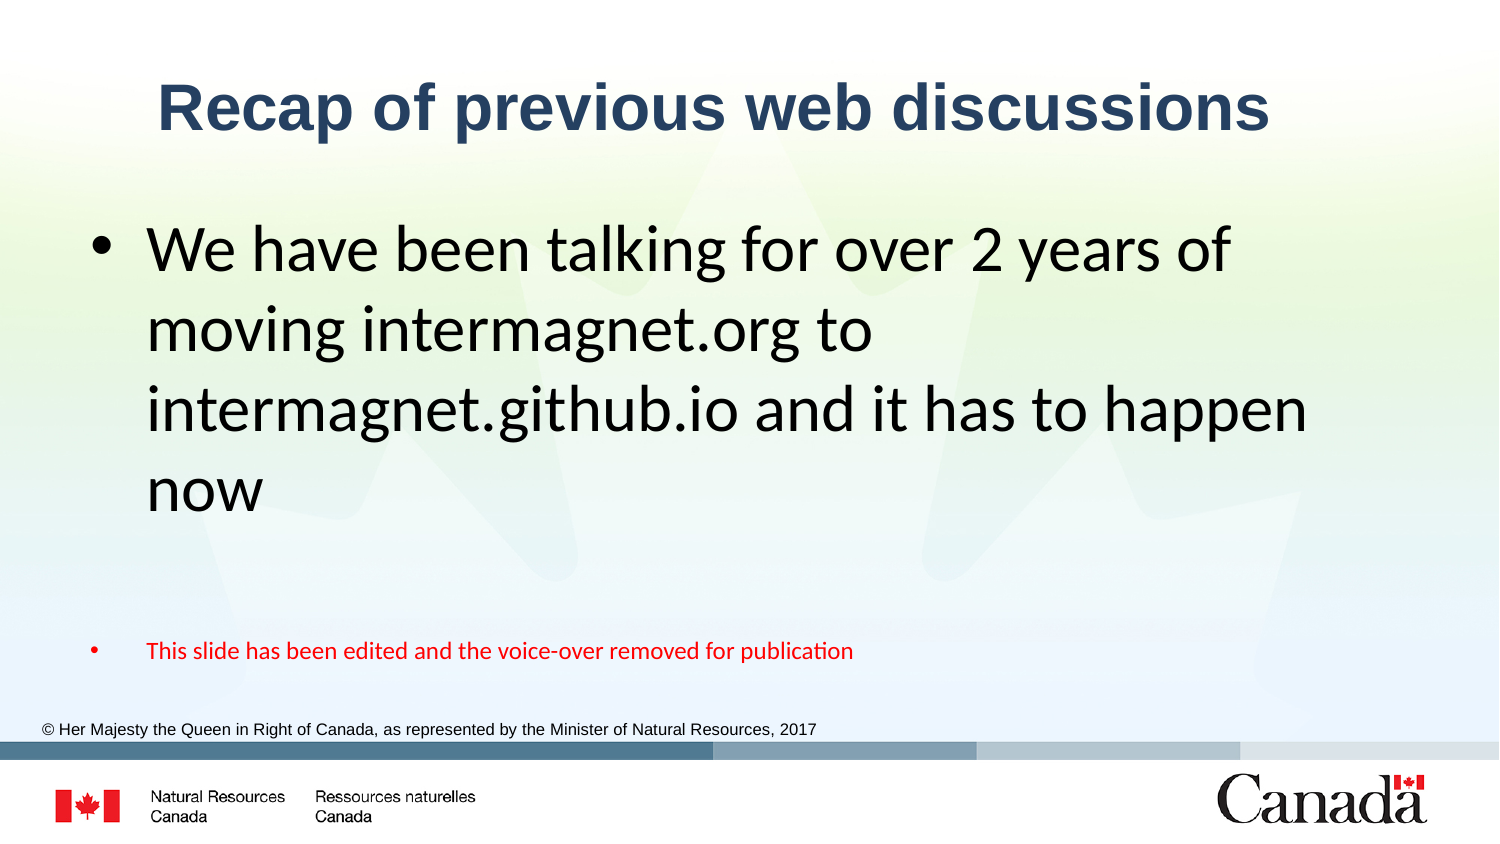

# Recap of previous web discussions
We have been talking for over 2 years of moving intermagnet.org to intermagnet.github.io and it has to happen now

This slide has been edited and the voice-over removed for publication